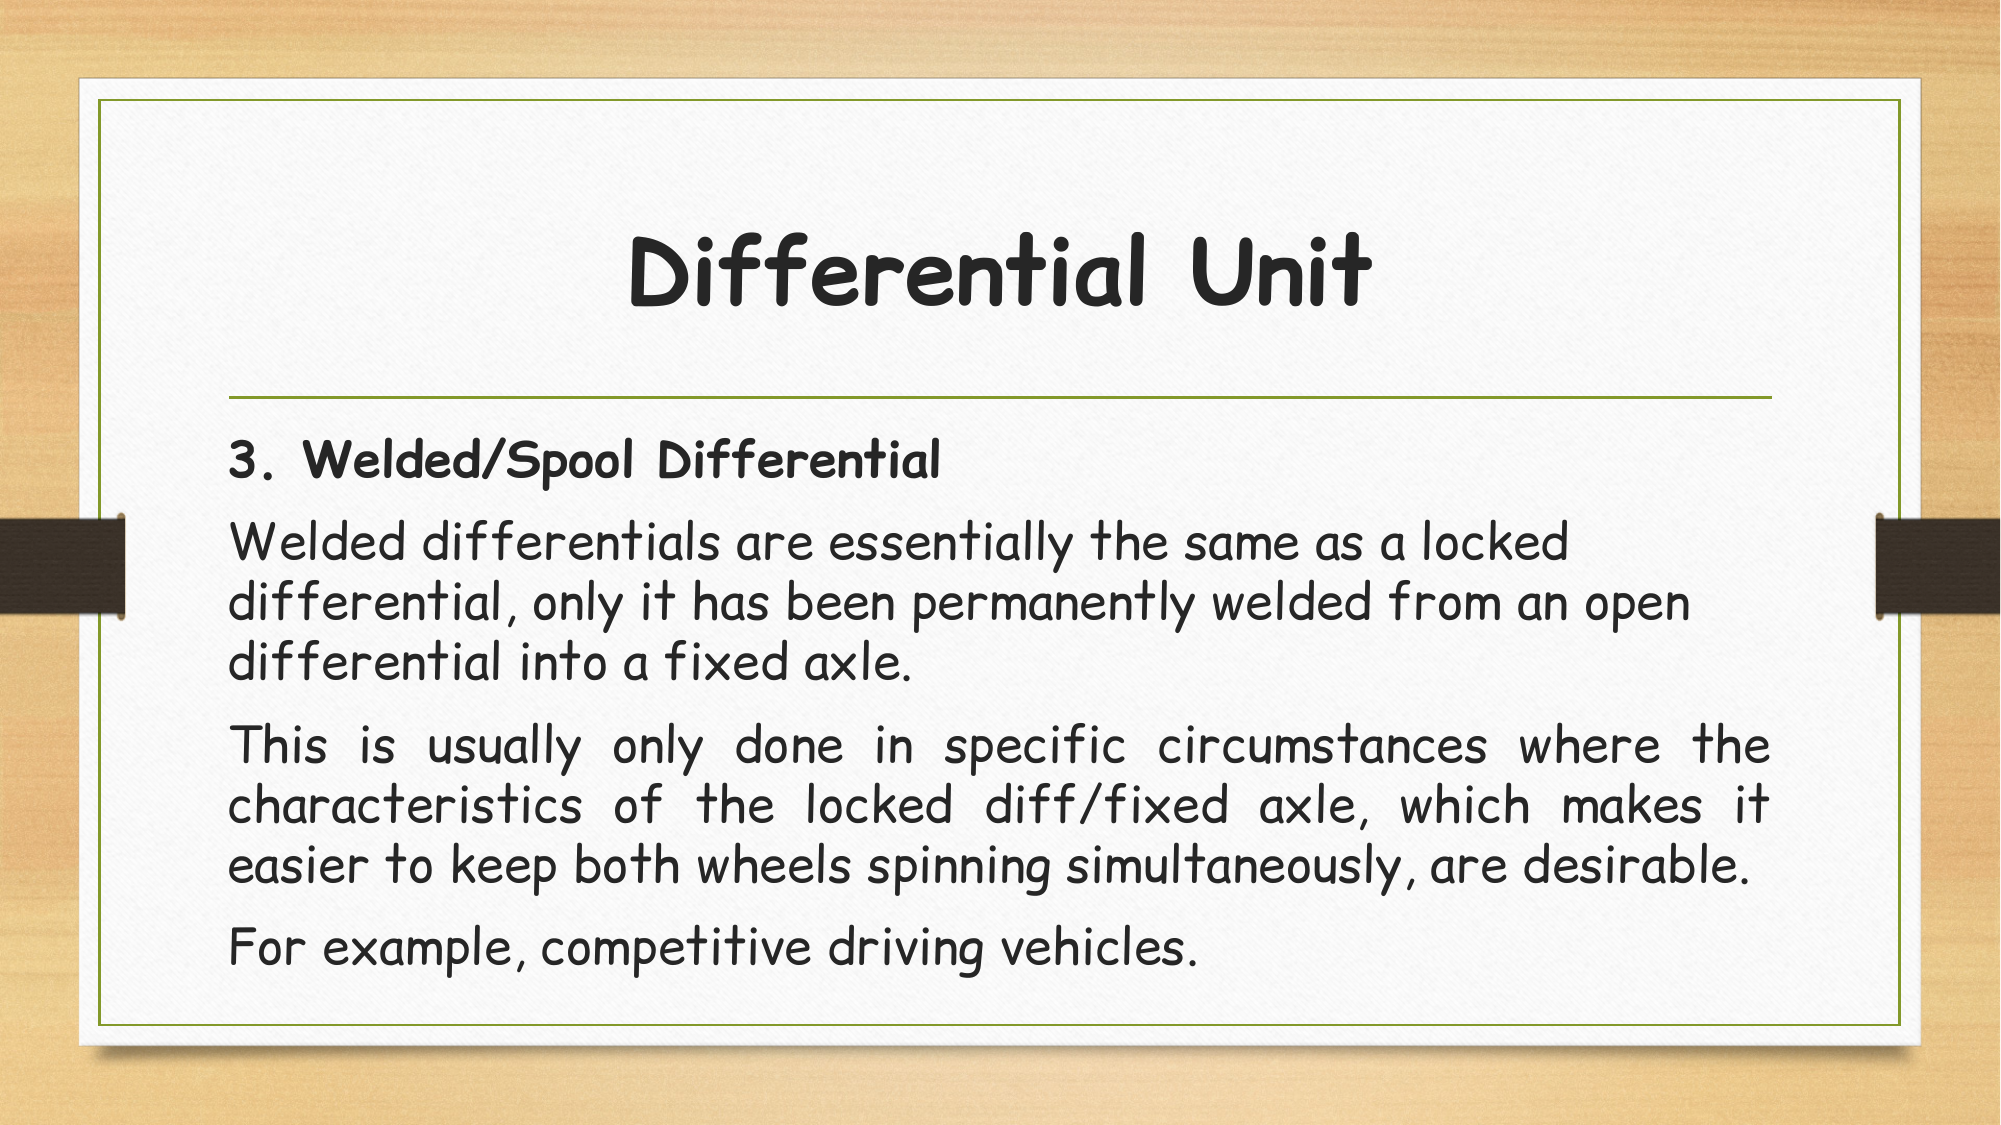

# Differential Unit
3. Welded/Spool Differential
Welded differentials are essentially the same as a locked differential, only it has been permanently welded from an open differential into a fixed axle.
This is usually only done in specific circumstances where the characteristics of the locked diff/fixed axle, which makes it easier to keep both wheels spinning simultaneously, are desirable.
For example, competitive driving vehicles.